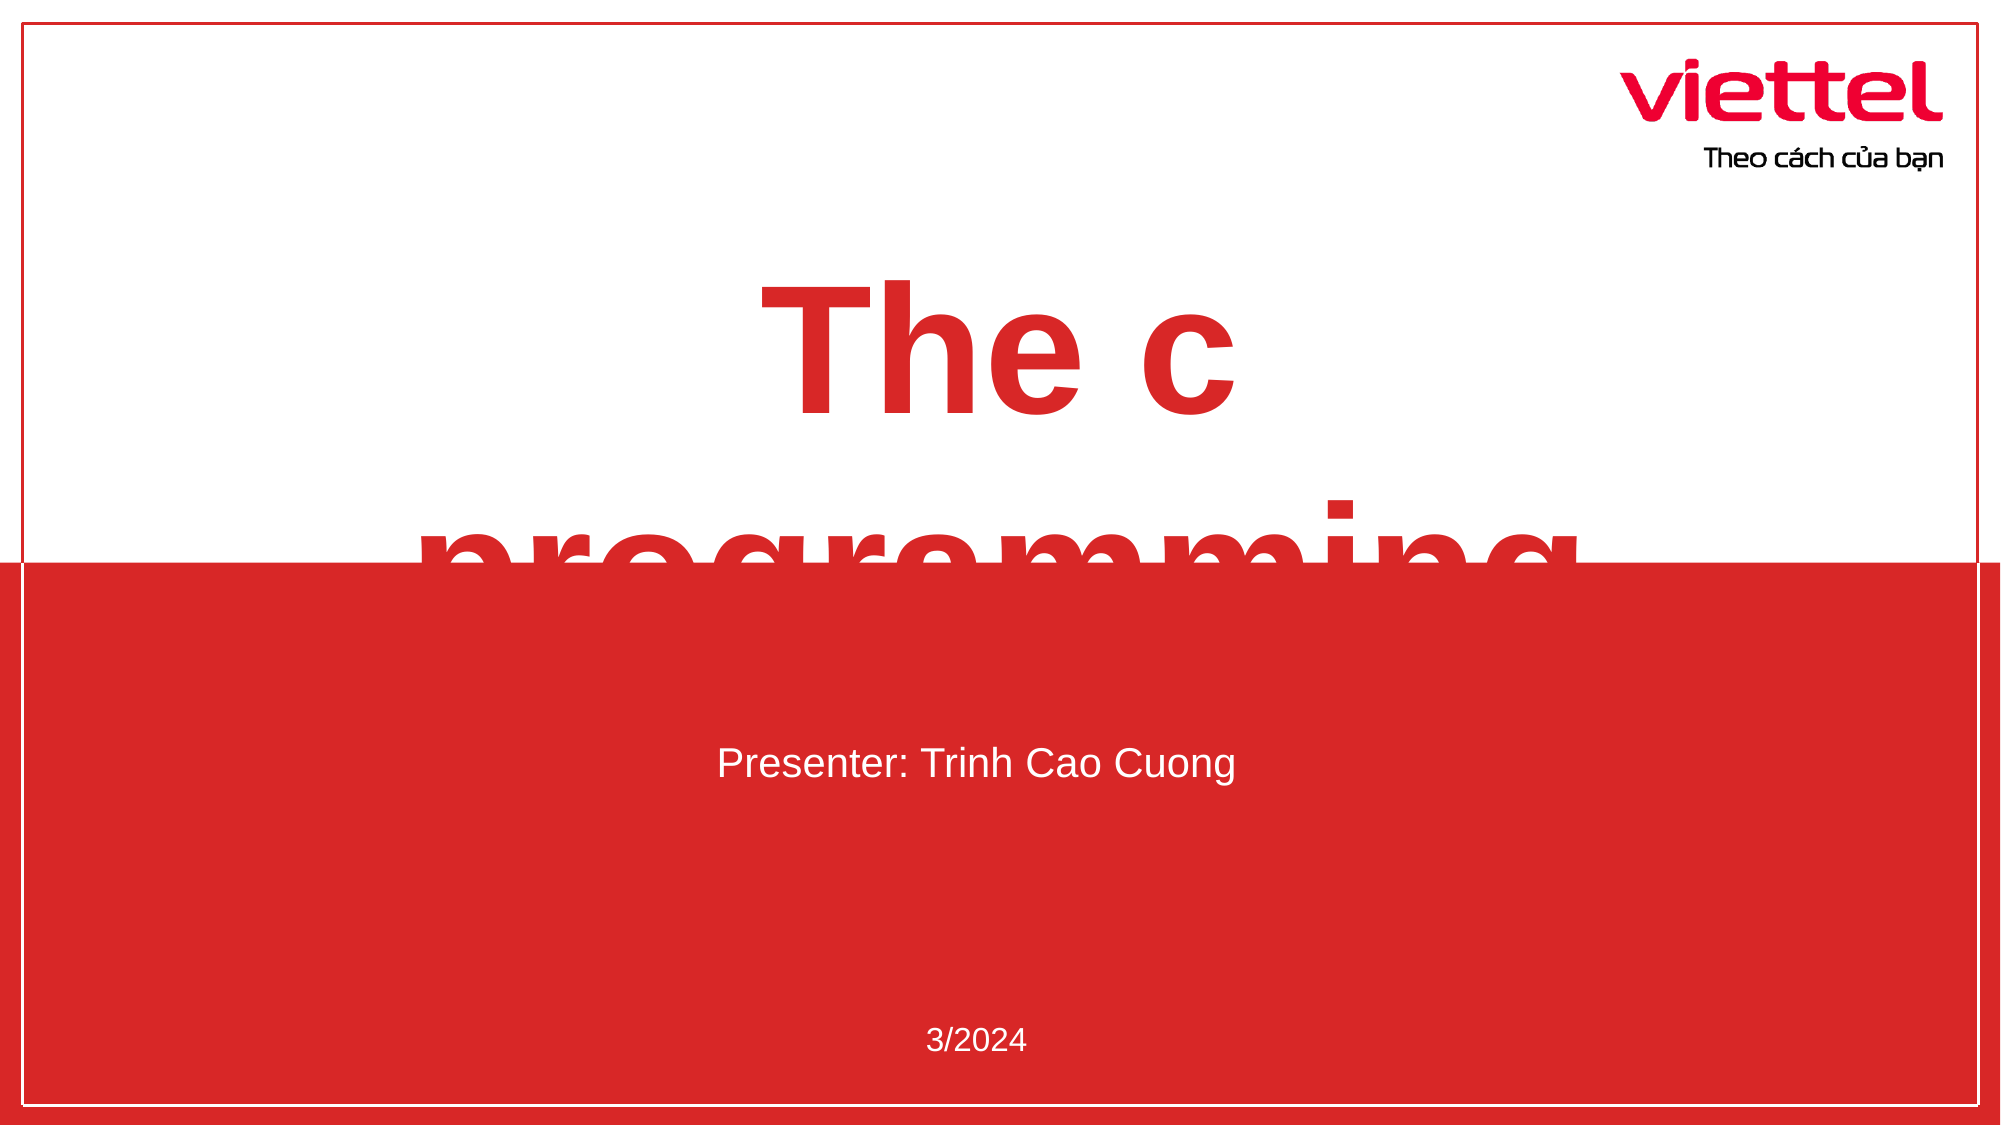

# The c programming
Presenter: Trinh Cao Cuong
3/2024